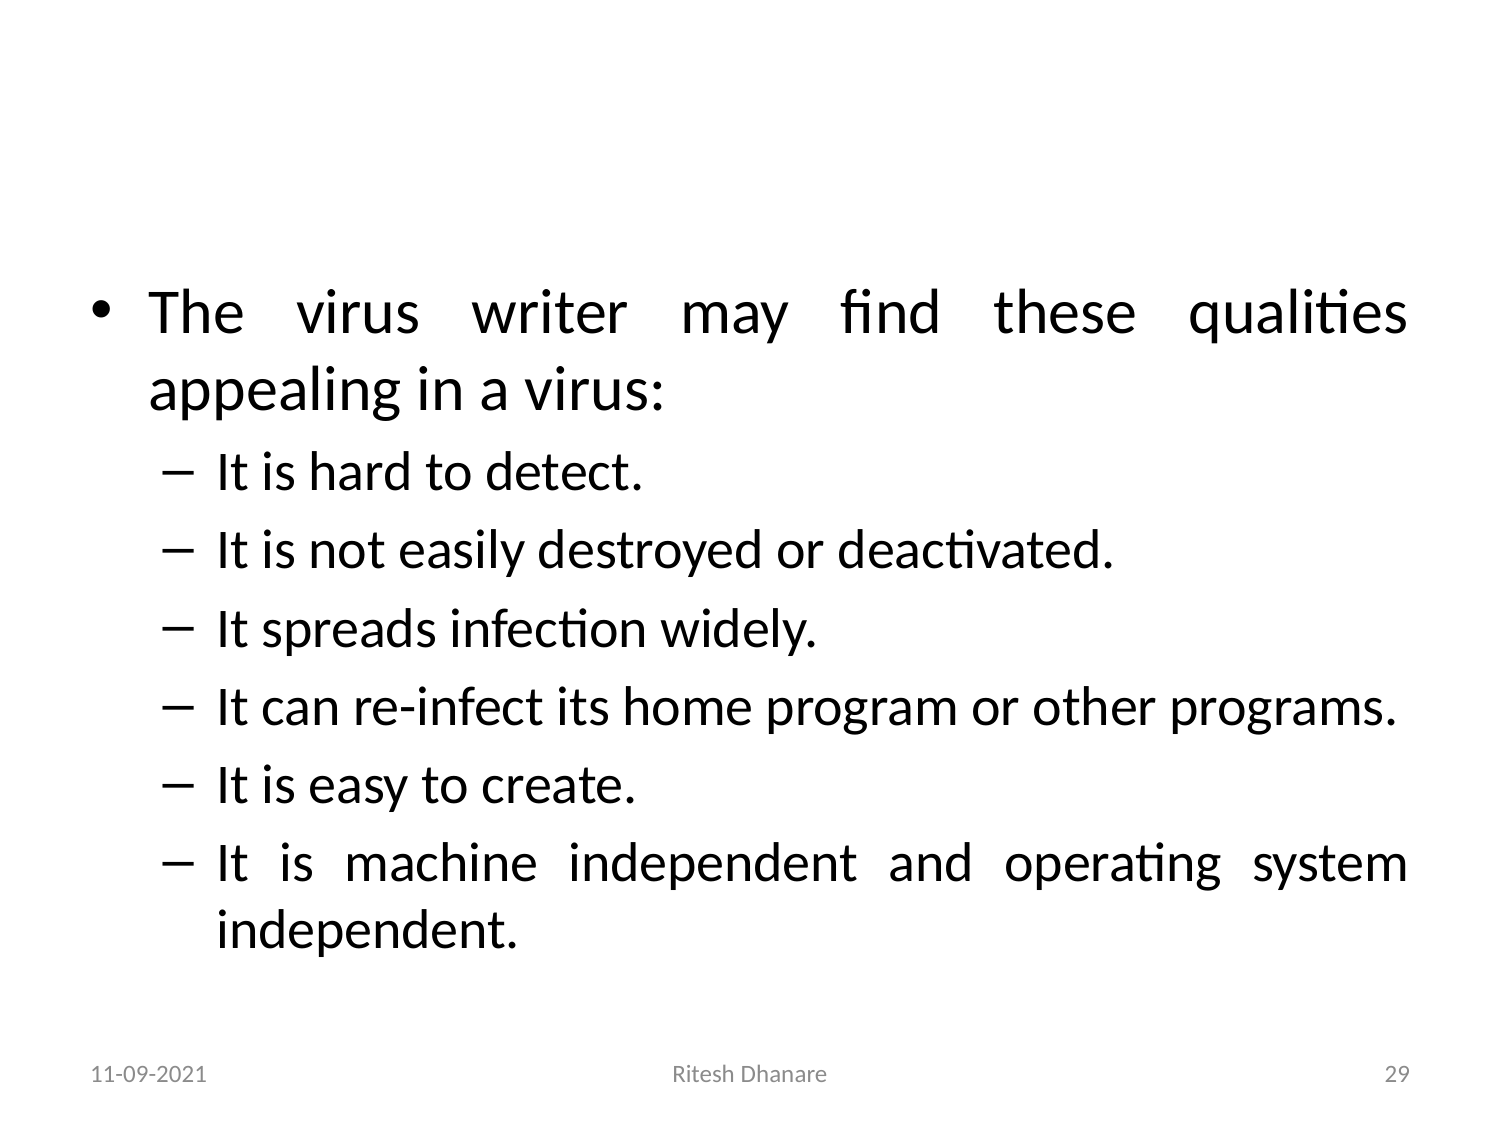

#
The virus writer may find these qualities appealing in a virus:
It is hard to detect.
It is not easily destroyed or deactivated.
It spreads infection widely.
It can re-infect its home program or other programs.
It is easy to create.
It is machine independent and operating system independent.
11-09-2021
Ritesh Dhanare
29